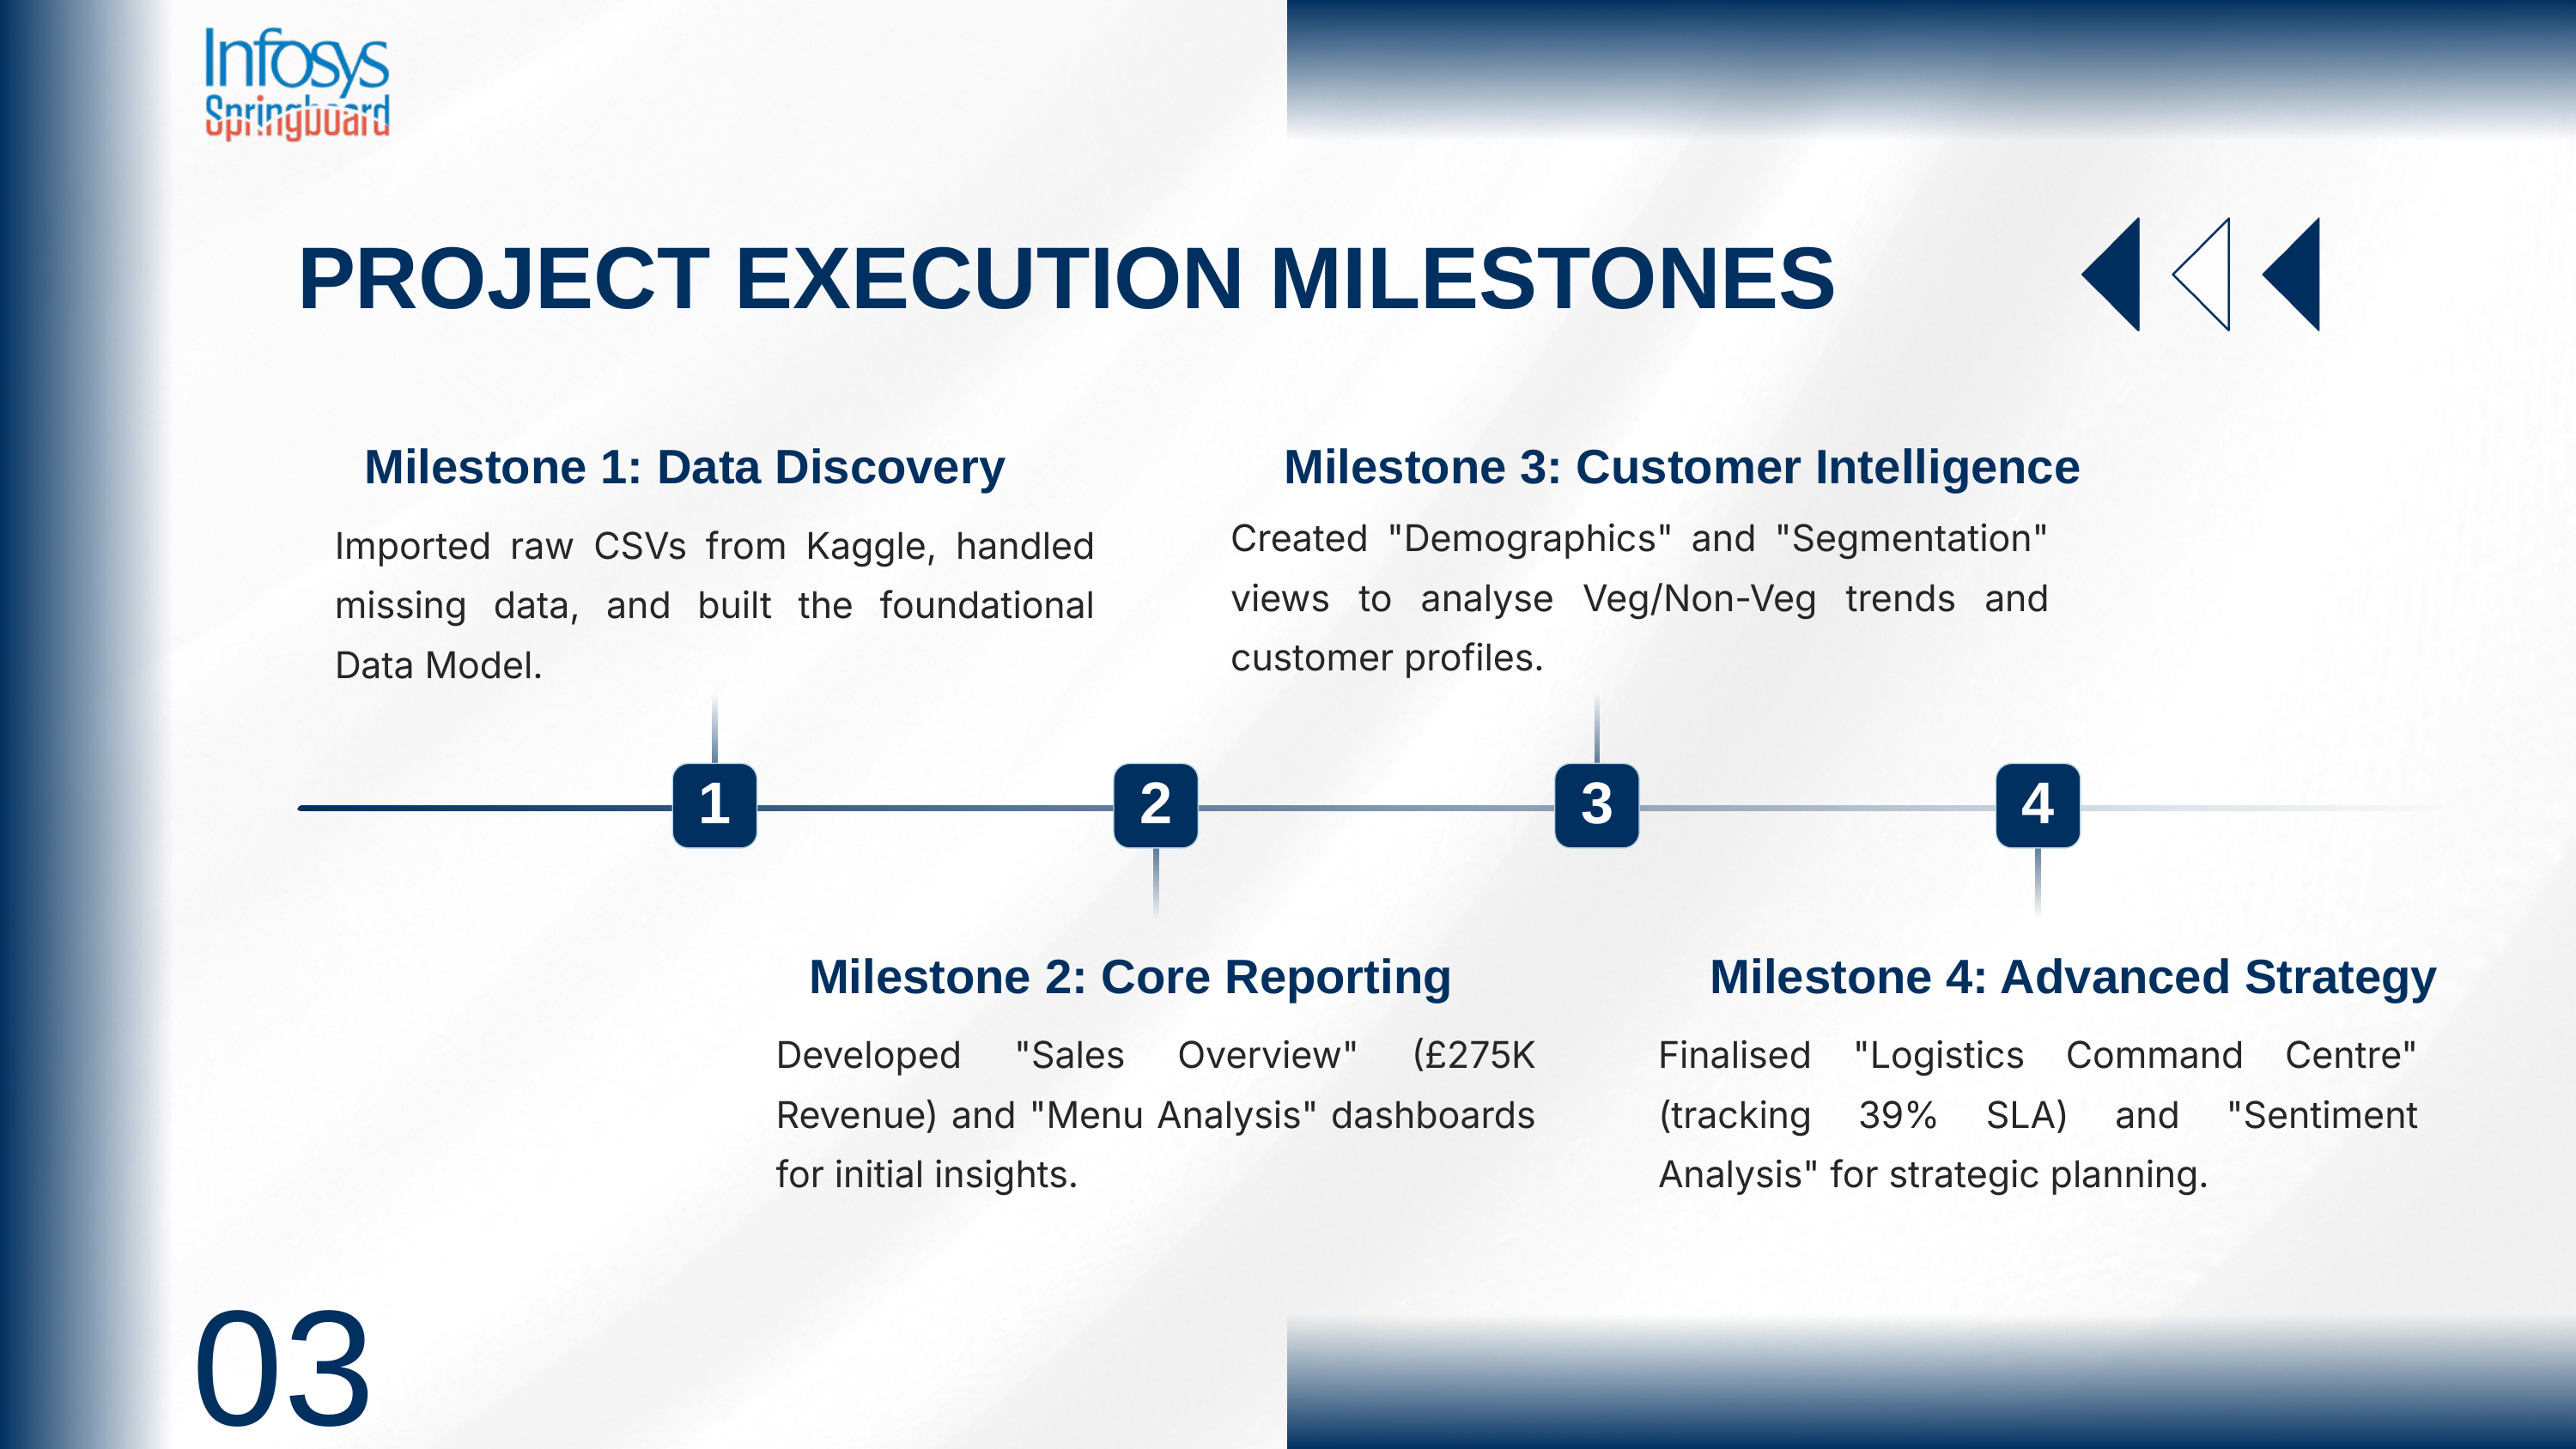

PROJECT EXECUTION MILESTONES
Milestone 1: Data Discovery
Milestone 3: Customer Intelligence
Created "Demographics" and "Segmentation" views to analyse Veg/Non-Veg trends and customer profiles.
Imported raw CSVs from Kaggle, handled missing data, and built the foundational Data Model.

1
2
3
4

Milestone 4: Advanced Strategy
Milestone 2: Core Reporting
Developed "Sales Overview" (£275K Revenue) and "Menu Analysis" dashboards for initial insights.
Finalised "Logistics Command Centre" (tracking 39% SLA) and "Sentiment Analysis" for strategic planning.
03